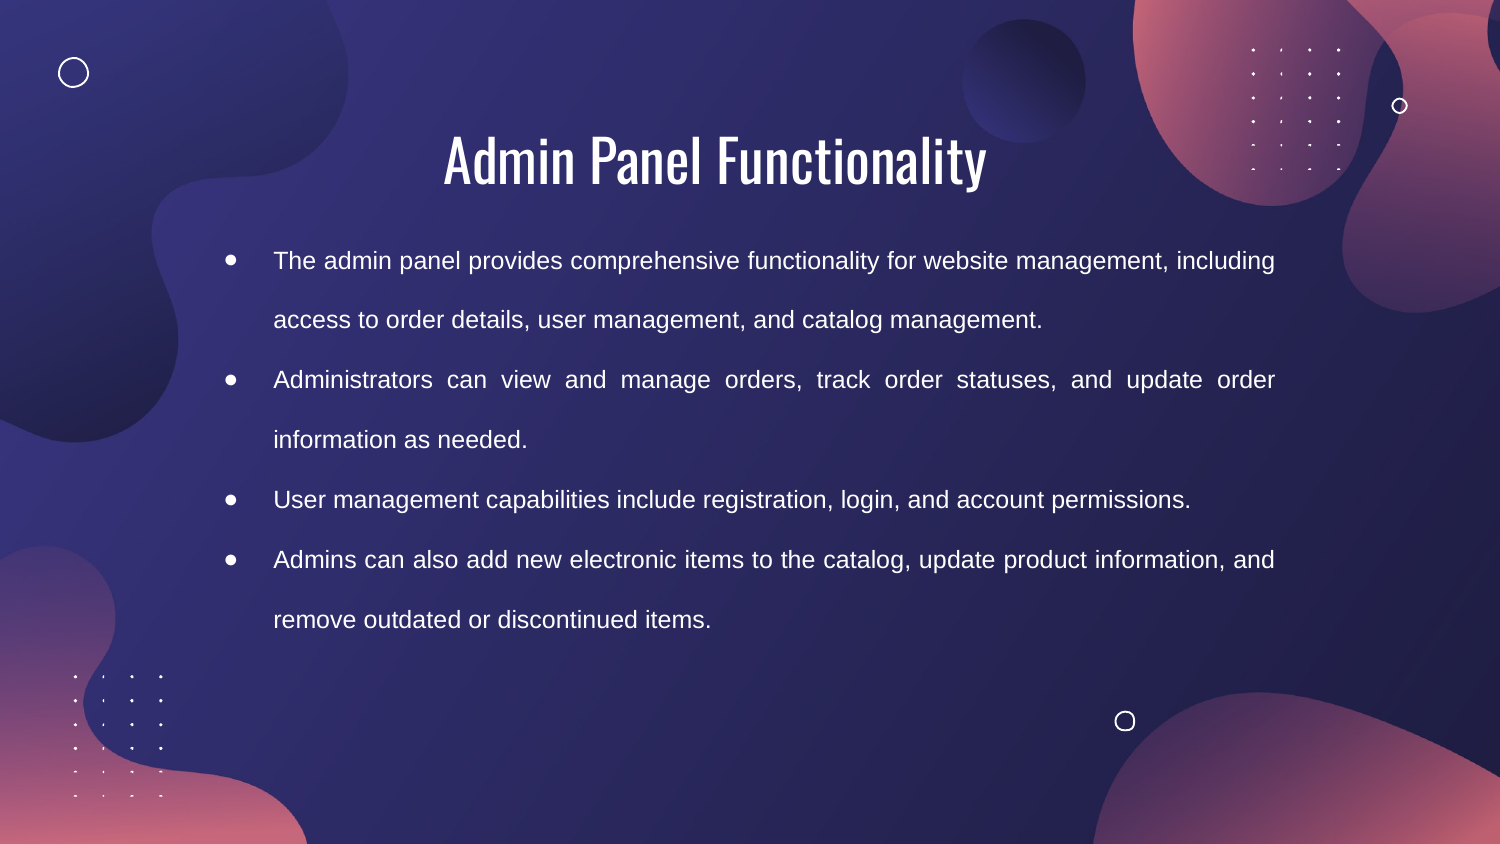

# Admin Panel Functionality
The admin panel provides comprehensive functionality for website management, including access to order details, user management, and catalog management.
Administrators can view and manage orders, track order statuses, and update order information as needed.
User management capabilities include registration, login, and account permissions.
Admins can also add new electronic items to the catalog, update product information, and remove outdated or discontinued items.